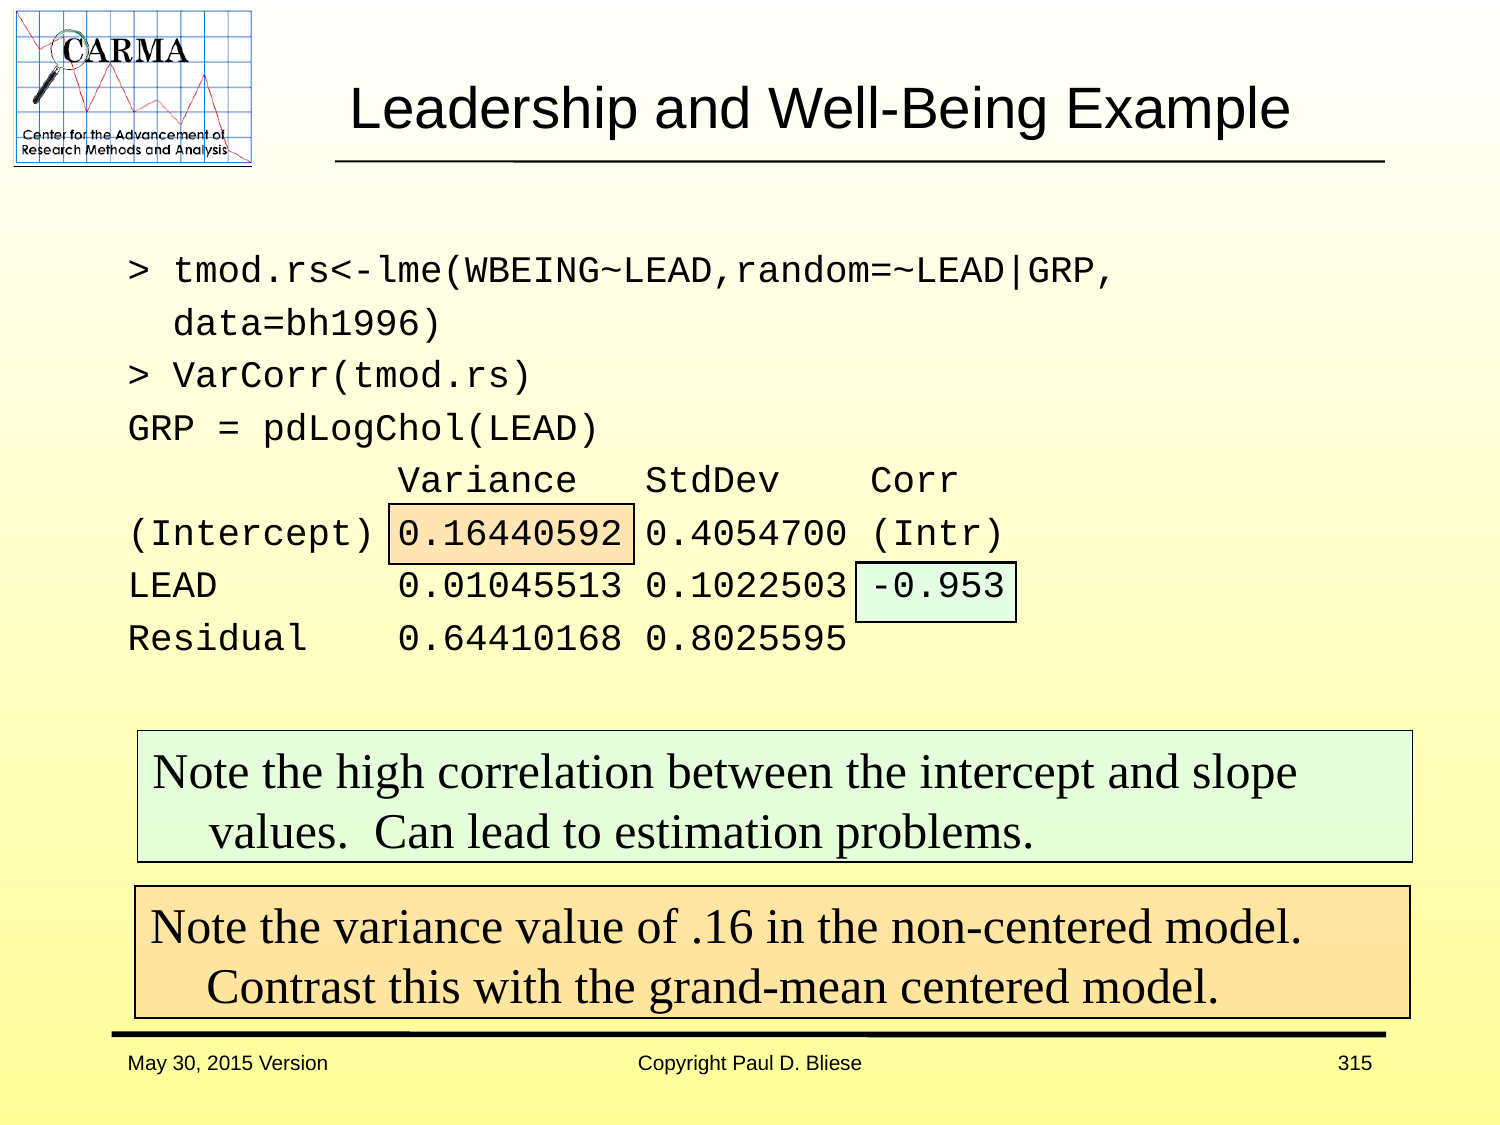

# Leadership and Well-Being Example
> tmod.rs<-lme(WBEING~LEAD,random=~LEAD|GRP,
  data=bh1996)
> VarCorr(tmod.rs)
GRP = pdLogChol(LEAD)
            Variance   StdDev    Corr
(Intercept) 0.16440592 0.4054700 (Intr)
LEAD        0.01045513 0.1022503 -0.953
Residual    0.64410168 0.8025595

Note the high correlation between the intercept and slope values.  Can lead to estimation problems.
Note the variance value of .16 in the non-centered model.  Contrast this with the grand-mean centered model.
May 30, 2015 Version
Copyright Paul D. Bliese
315